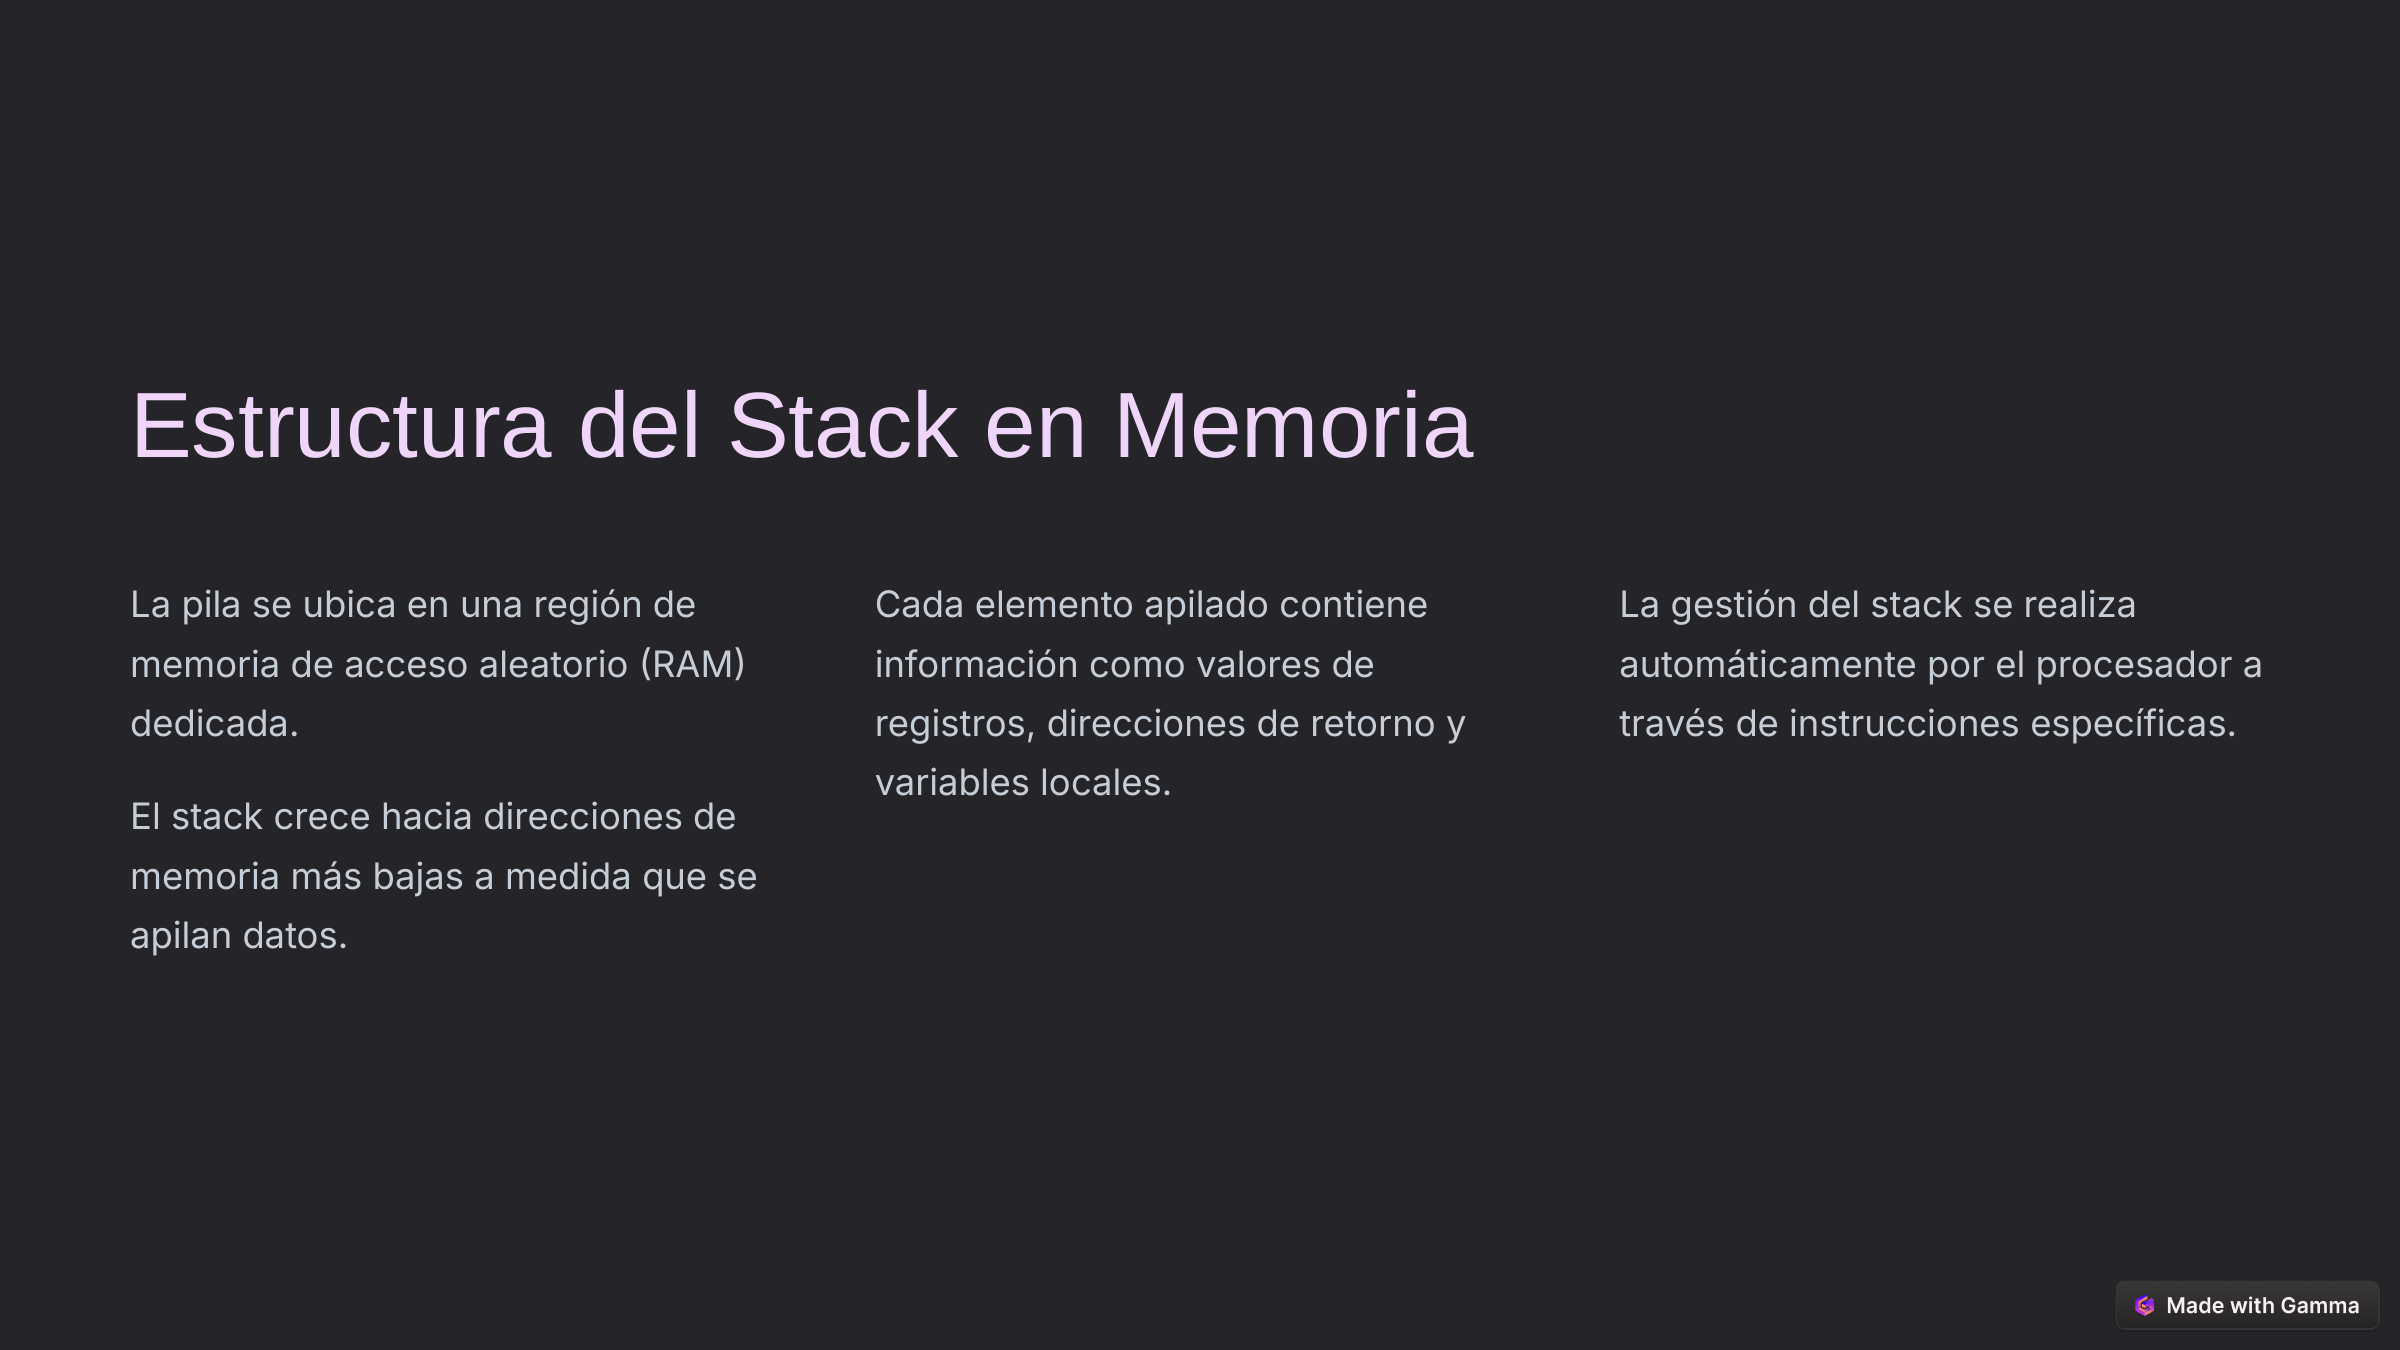

Estructura del Stack en Memoria
La pila se ubica en una región de memoria de acceso aleatorio (RAM) dedicada.
Cada elemento apilado contiene información como valores de registros, direcciones de retorno y variables locales.
La gestión del stack se realiza automáticamente por el procesador a través de instrucciones específicas.
El stack crece hacia direcciones de memoria más bajas a medida que se apilan datos.